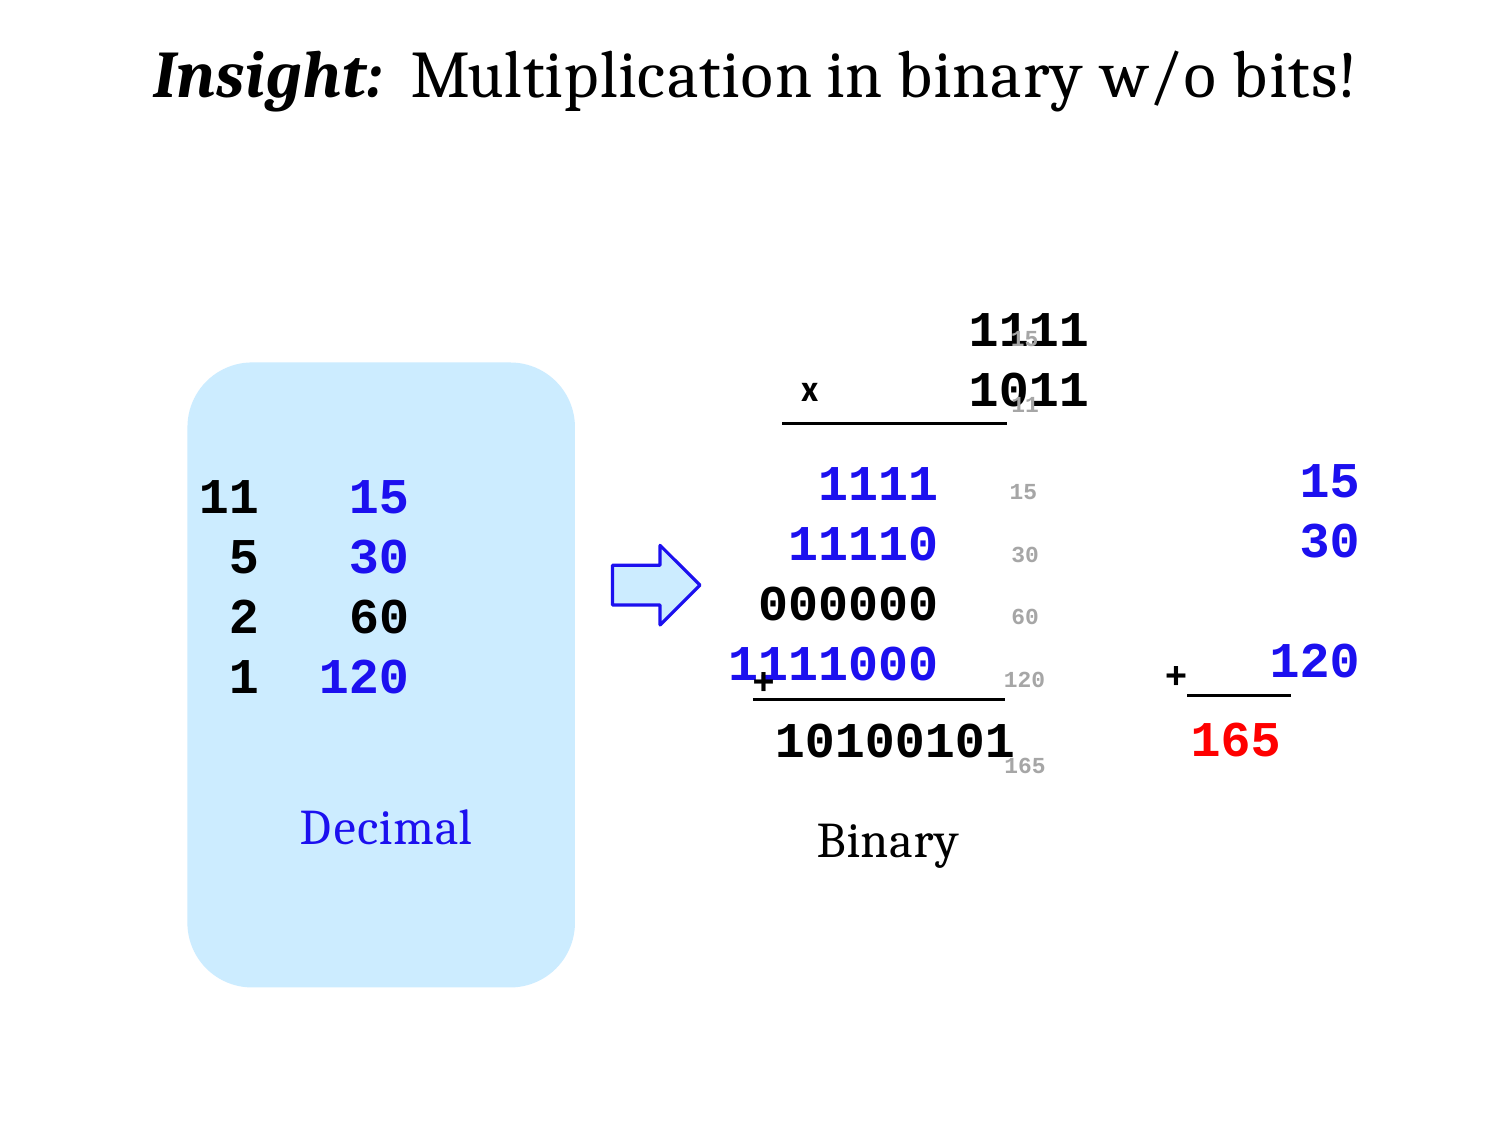

Insight:  Multiplication in binary w/o bits!
1111
   1011
15
x

11
15
30

120

            1111
           11110
          000000
         1111000
11   15
 5   30
 2   60
 1  120

15
30

60
+
+
120
165
10100101
165
Decimal
Binary